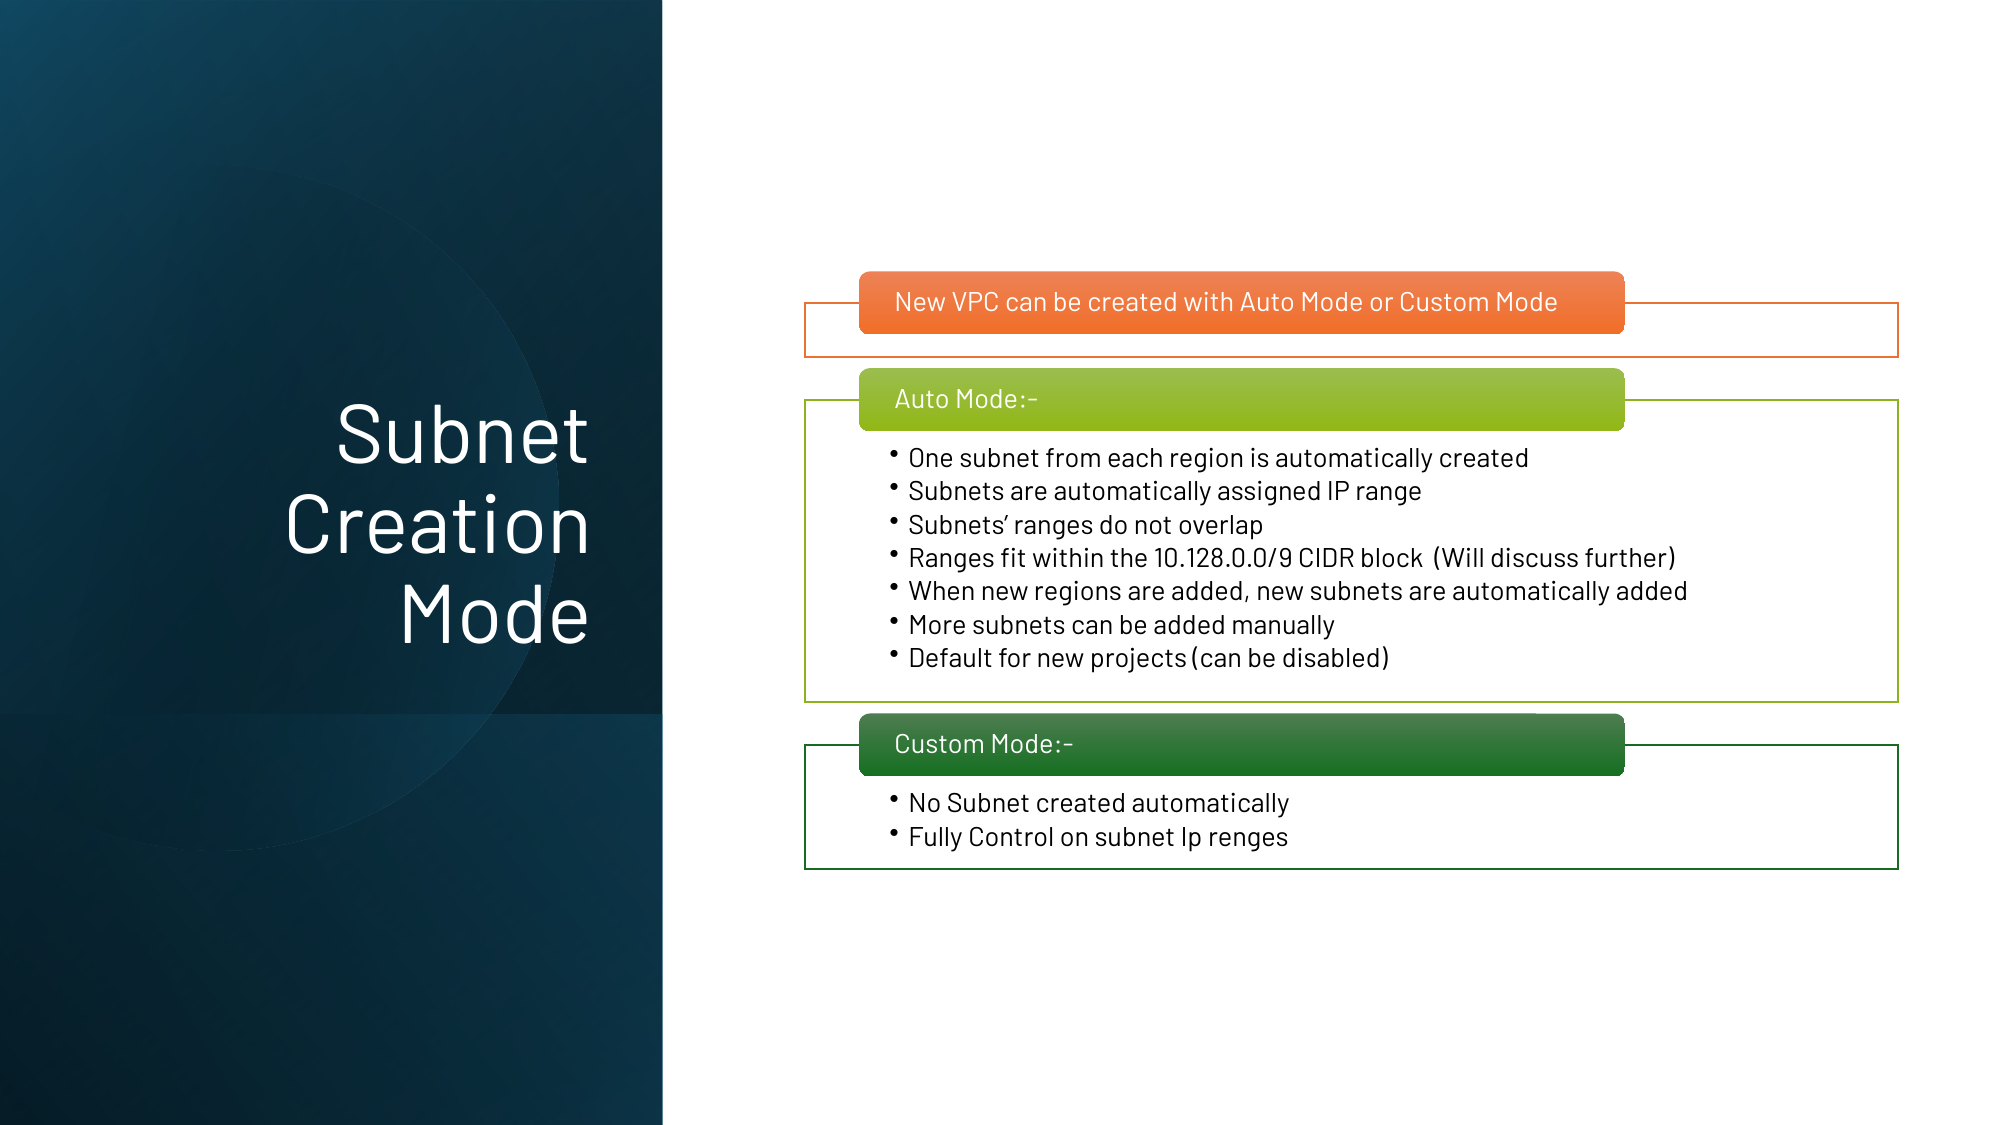

New VPC can be created with Auto Mode or Custom Mode
One subnet from each region is automatically created
Subnets are automatically assigned IP range
Subnets’ ranges do not overlap
Ranges fit within the 10.128.0.0/9 CIDR block  (Will discuss further)
When new regions are added, new subnets are automatically added
More subnets can be added manually
Default for new projects (can be disabled)
Auto Mode:-
No Subnet created automatically
Fully Control on subnet Ip renges
Custom Mode:-

# Subnet Creation Mode